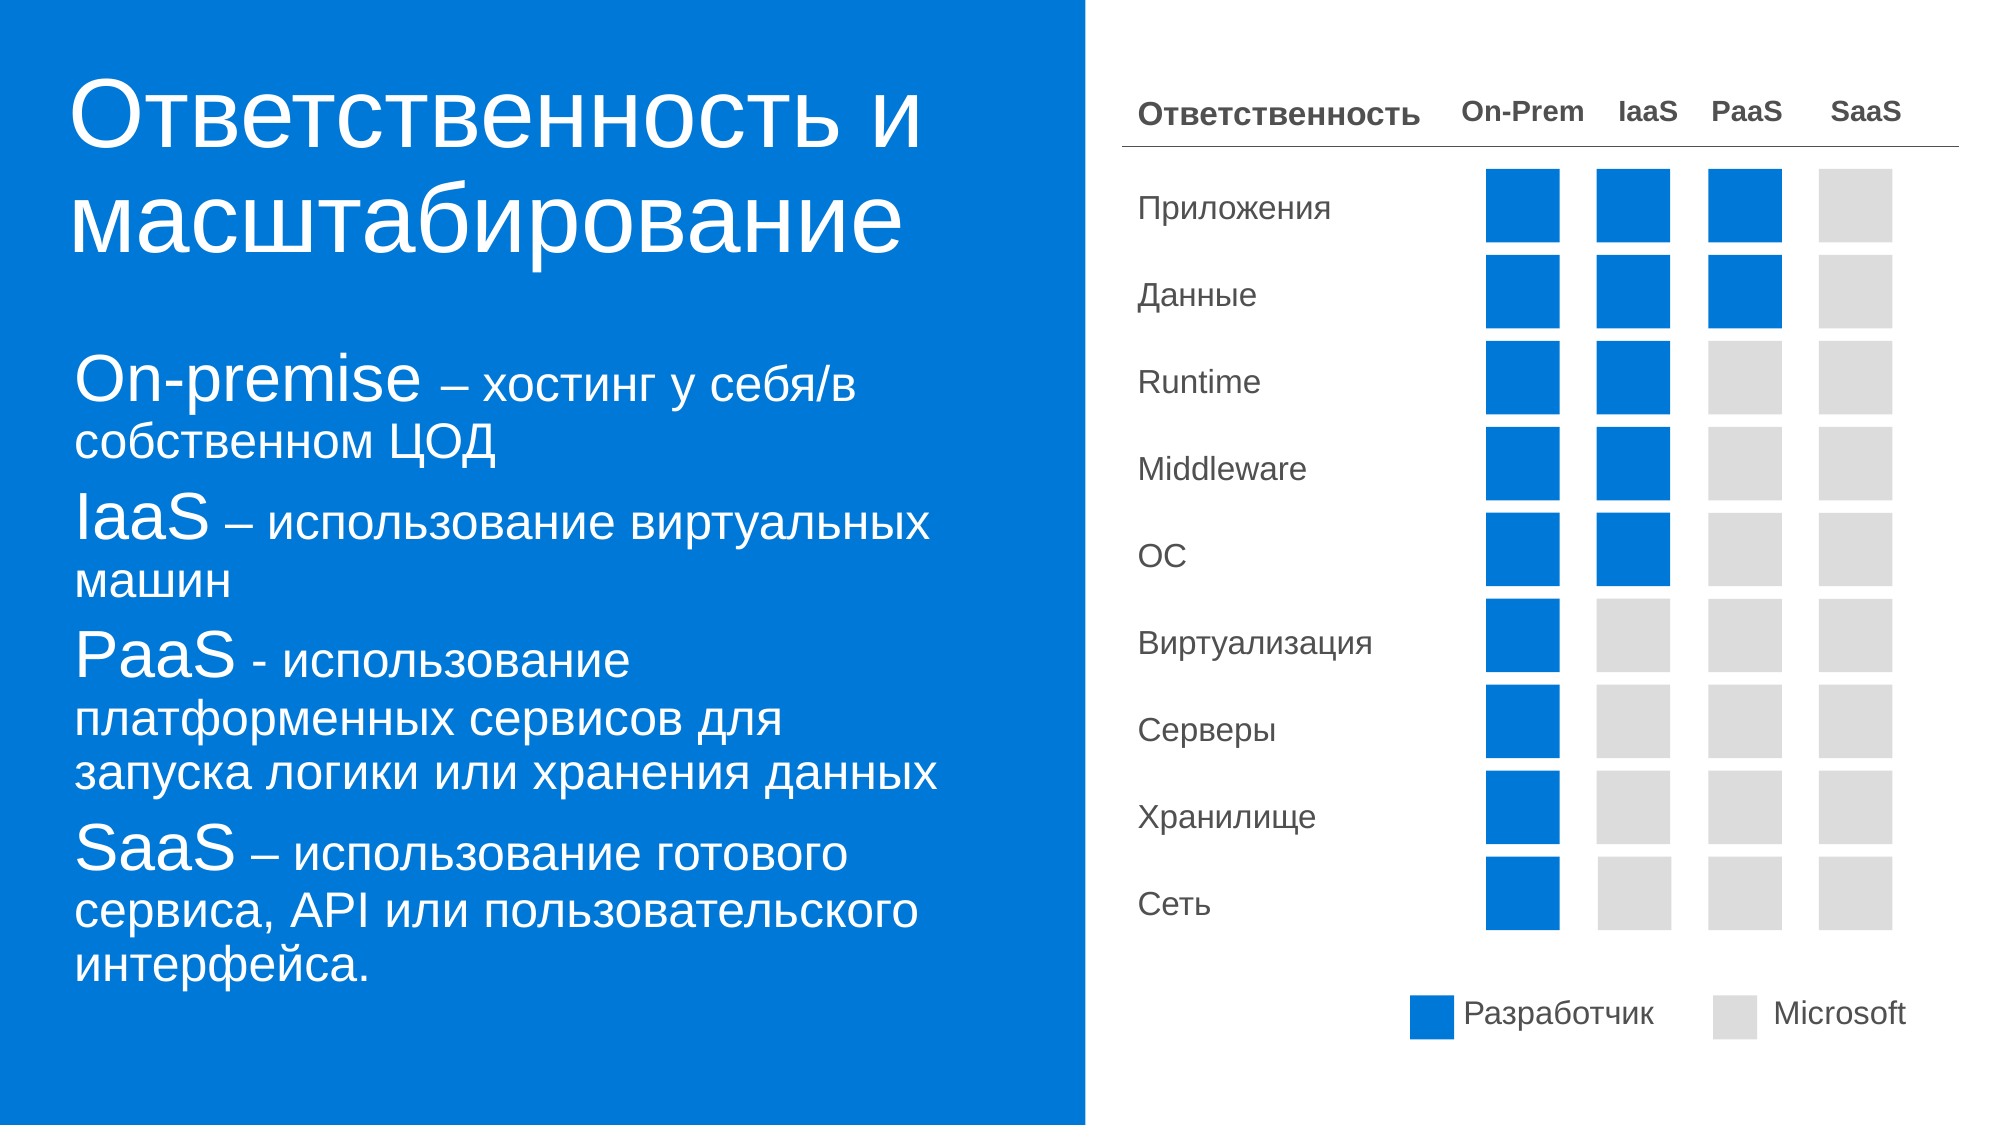

# Ответственность и масштабирование
| Ответственность | On-Prem | IaaS | PaaS | SaaS |
| --- | --- | --- | --- | --- |
| Приложения |  |  |  |  |
| Данные |  |  |  |  |
| Runtime |  |  |  |  |
| Middleware |  |  |  |  |
| ОС |  |  |  |  |
| Виртуализация |  |  |  |  |
| Серверы |  |  |  |  |
| Хранилище |  |  |  |  |
| Сеть |  |  |  |  |

On-premise – хостинг у себя/в собственном ЦОД
IaaS – использование виртуальных машин
PaaS - использование платформенных сервисов для запуска логики или хранения данных
SaaS – использование готового сервиса, API или пользовательского интерфейса.

Разработчик

Microsoft